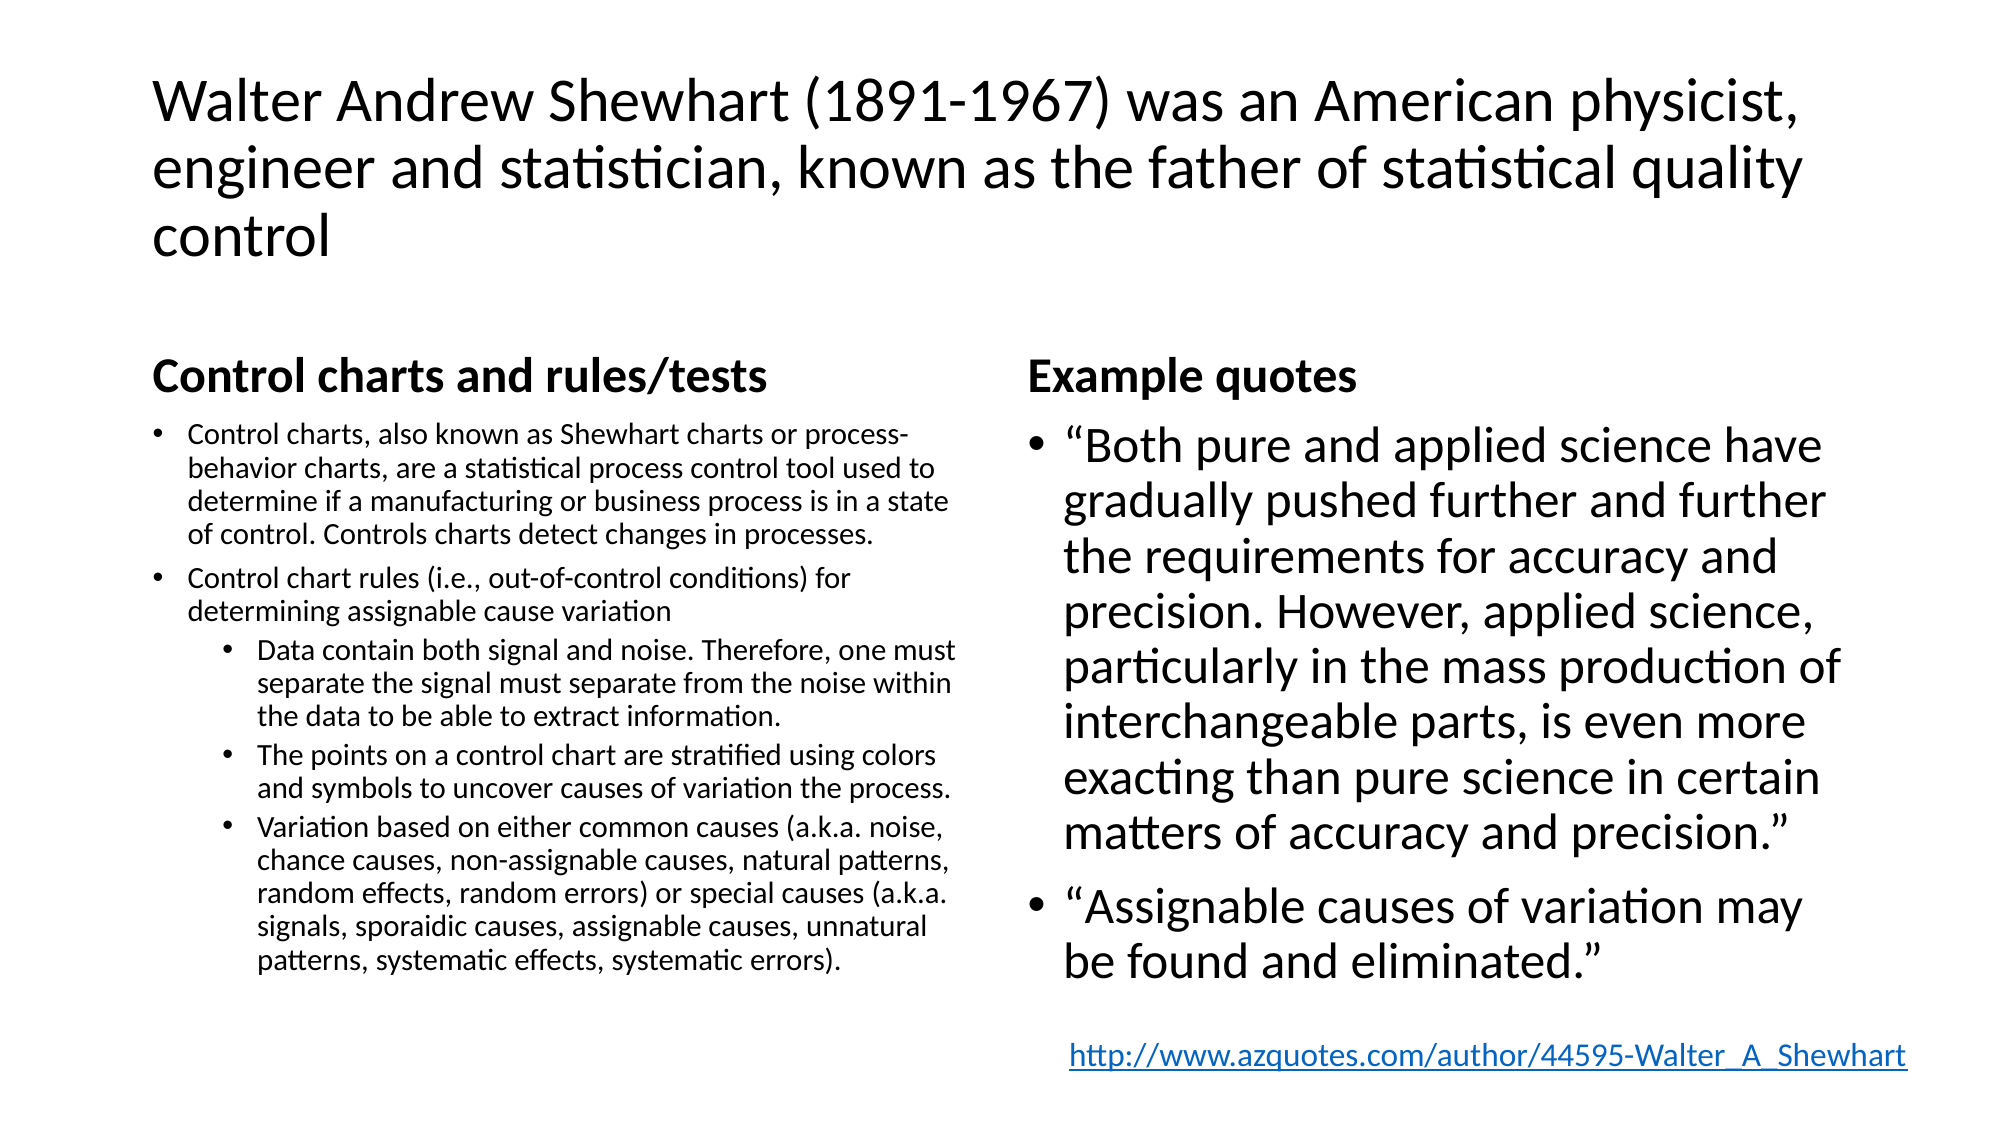

# Walter Andrew Shewhart (1891-1967) was an American physicist, engineer and statistician, known as the father of statistical quality control
Control charts and rules/tests
Example quotes
Control charts, also known as Shewhart charts or process-behavior charts, are a statistical process control tool used to determine if a manufacturing or business process is in a state of control. Controls charts detect changes in processes.
Control chart rules (i.e., out-of-control conditions) for determining assignable cause variation
Data contain both signal and noise. Therefore, one must separate the signal must separate from the noise within the data to be able to extract information.
The points on a control chart are stratified using colors and symbols to uncover causes of variation the process.
Variation based on either common causes (a.k.a. noise, chance causes, non-assignable causes, natural patterns, random effects, random errors) or special causes (a.k.a. signals, sporaidic causes, assignable causes, unnatural patterns, systematic effects, systematic errors).

“Both pure and applied science have gradually pushed further and further the requirements for accuracy and precision. However, applied science, particularly in the mass production of interchangeable parts, is even more exacting than pure science in certain matters of accuracy and precision.”
“Assignable causes of variation may be found and eliminated.”

http://www.azquotes.com/author/44595-Walter_A_Shewhart